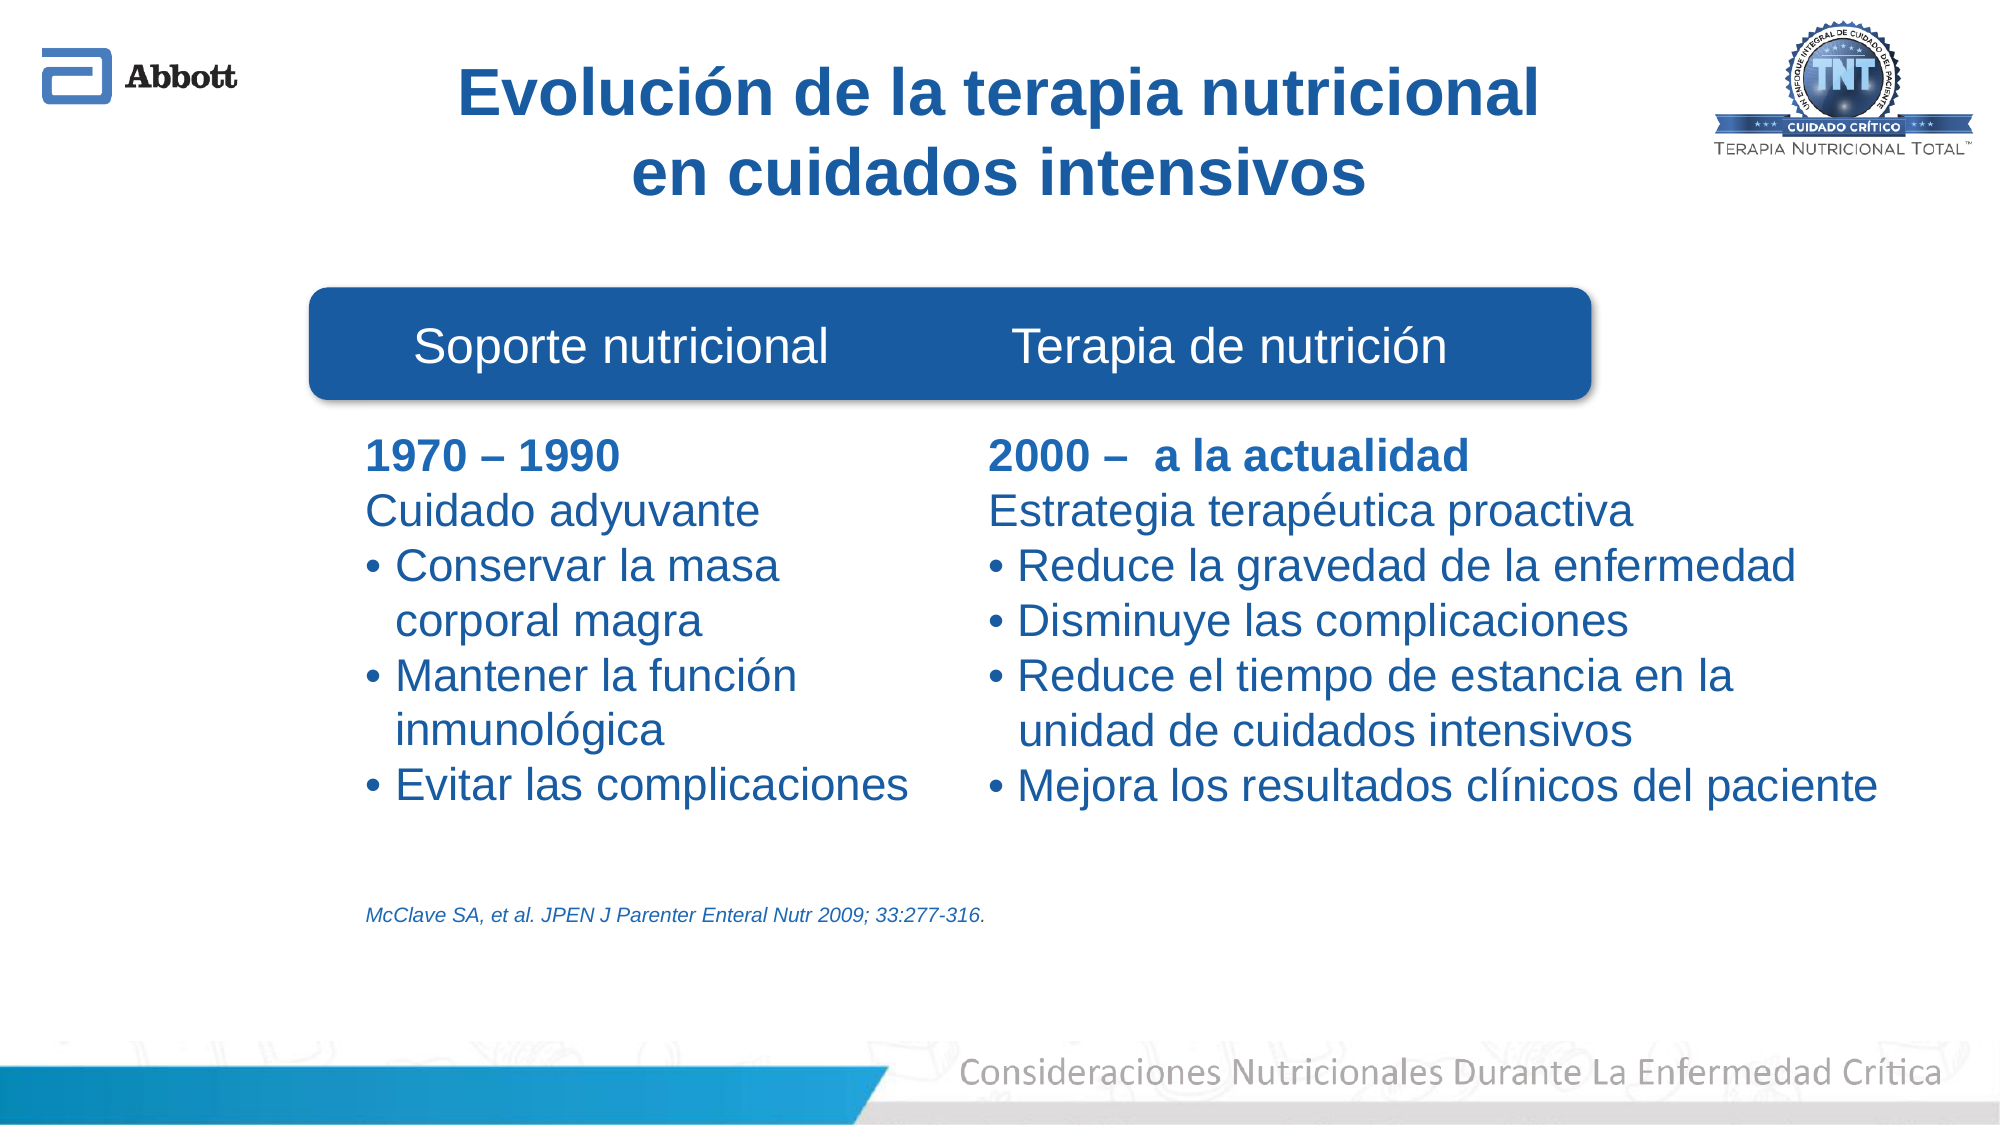

Evolución de la terapia nutricional
en cuidados intensivos
      Soporte nutricional    	      Terapia de nutrición
1970 – 1990
Cuidado adyuvante
•	Conservar la masa
	corporal magra
•	Mantener la función
	inmunológica
•	Evitar las complicaciones
2000 –  a la actualidad
Estrategia terapéutica proactiva
• Reduce la gravedad de la enfermedad
• Disminuye las complicaciones
• Reduce el tiempo de estancia en la unidad de cuidados intensivos
• Mejora los resultados clínicos del paciente
McClave SA, et al. JPEN J Parenter Enteral Nutr 2009; 33:277-316.